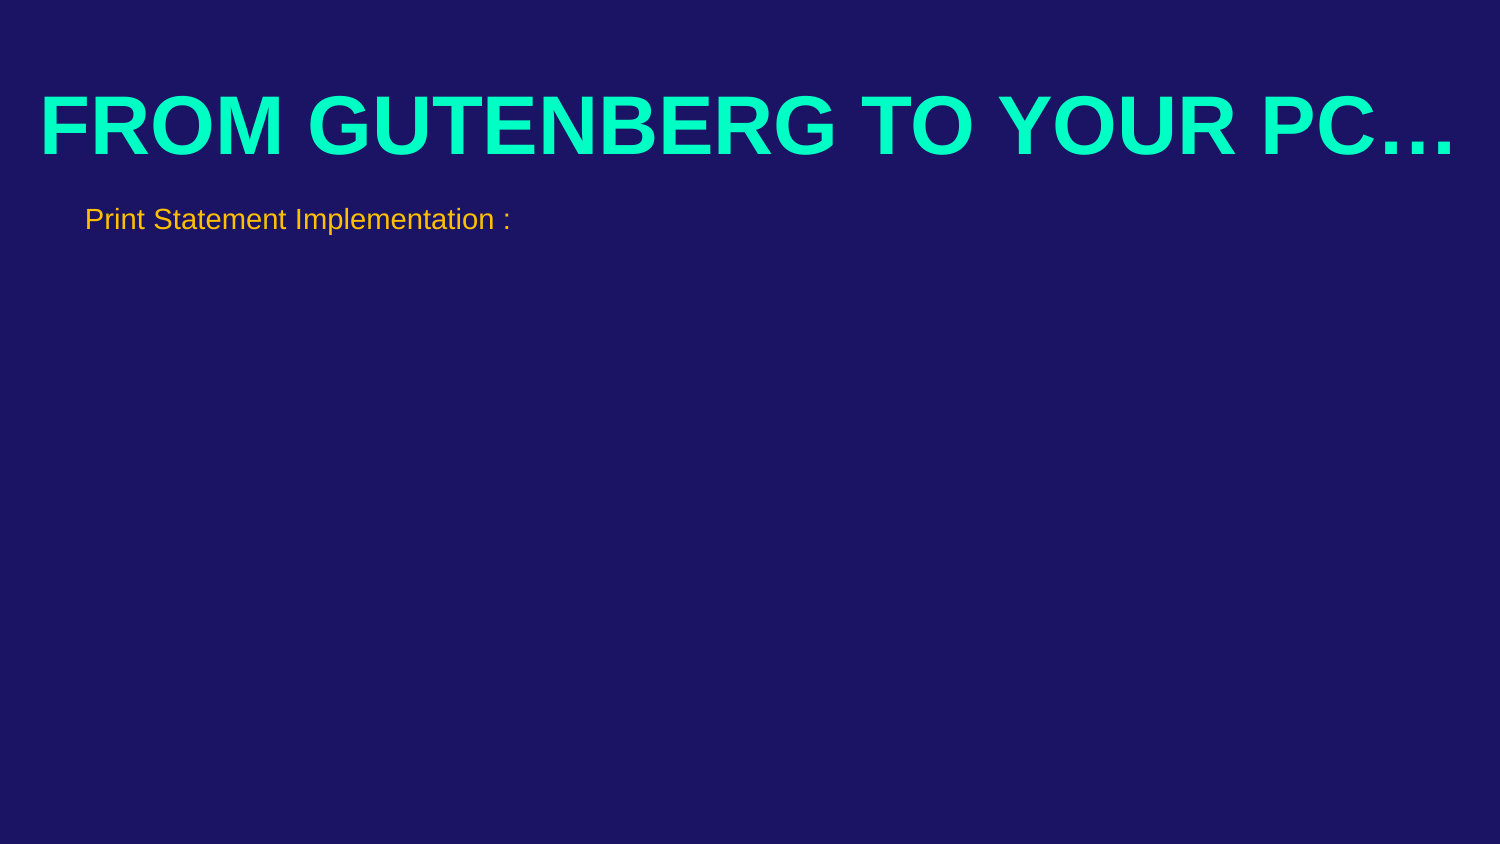

# FROM GUTENBERG TO YOUR PC…
Print Statement Implementation :